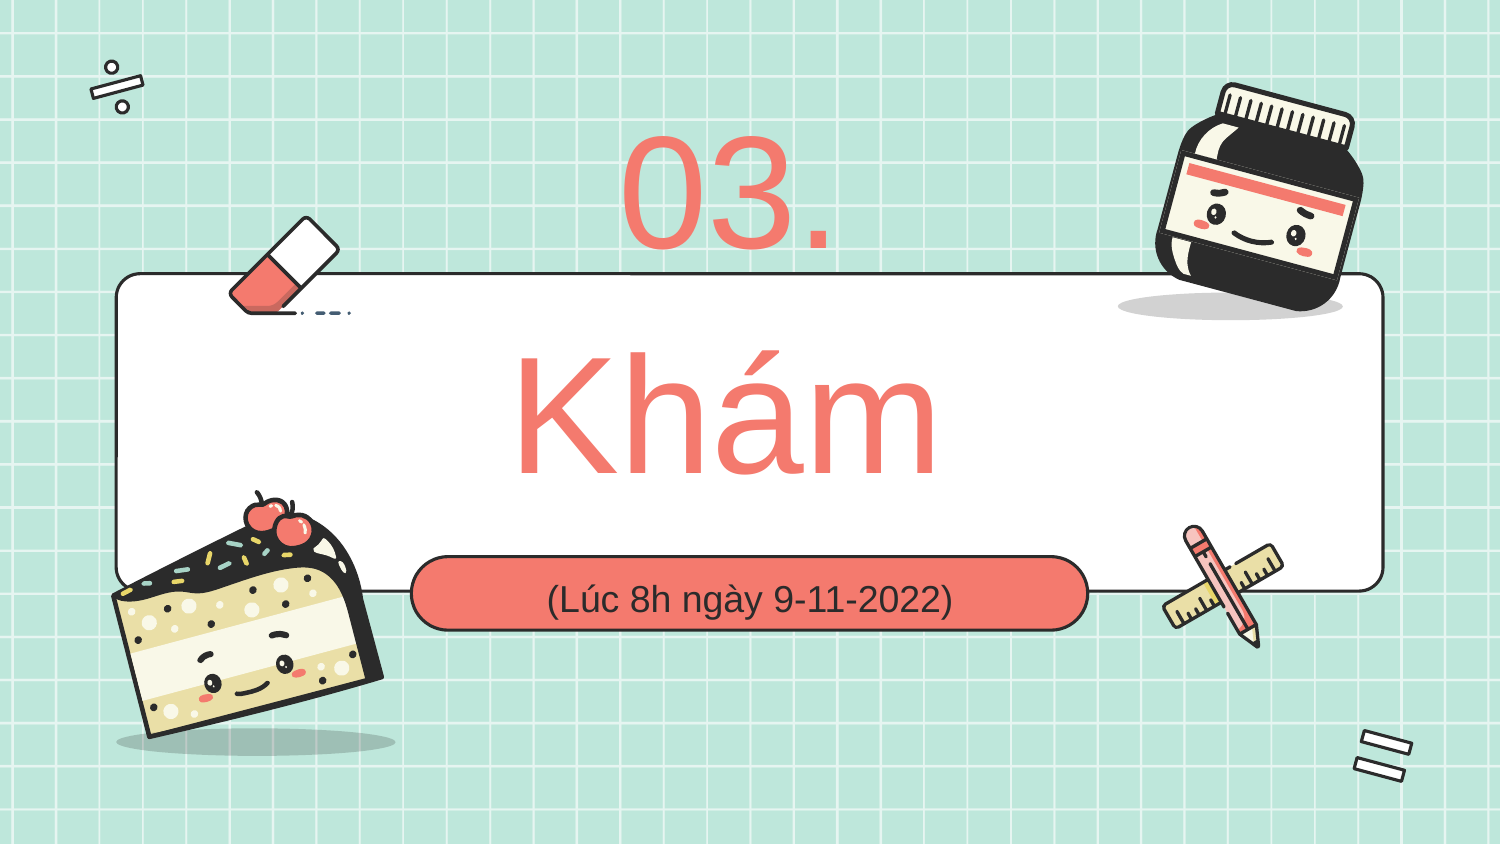

03.
# Khám

(Lúc 8h ngày 9-11-2022)